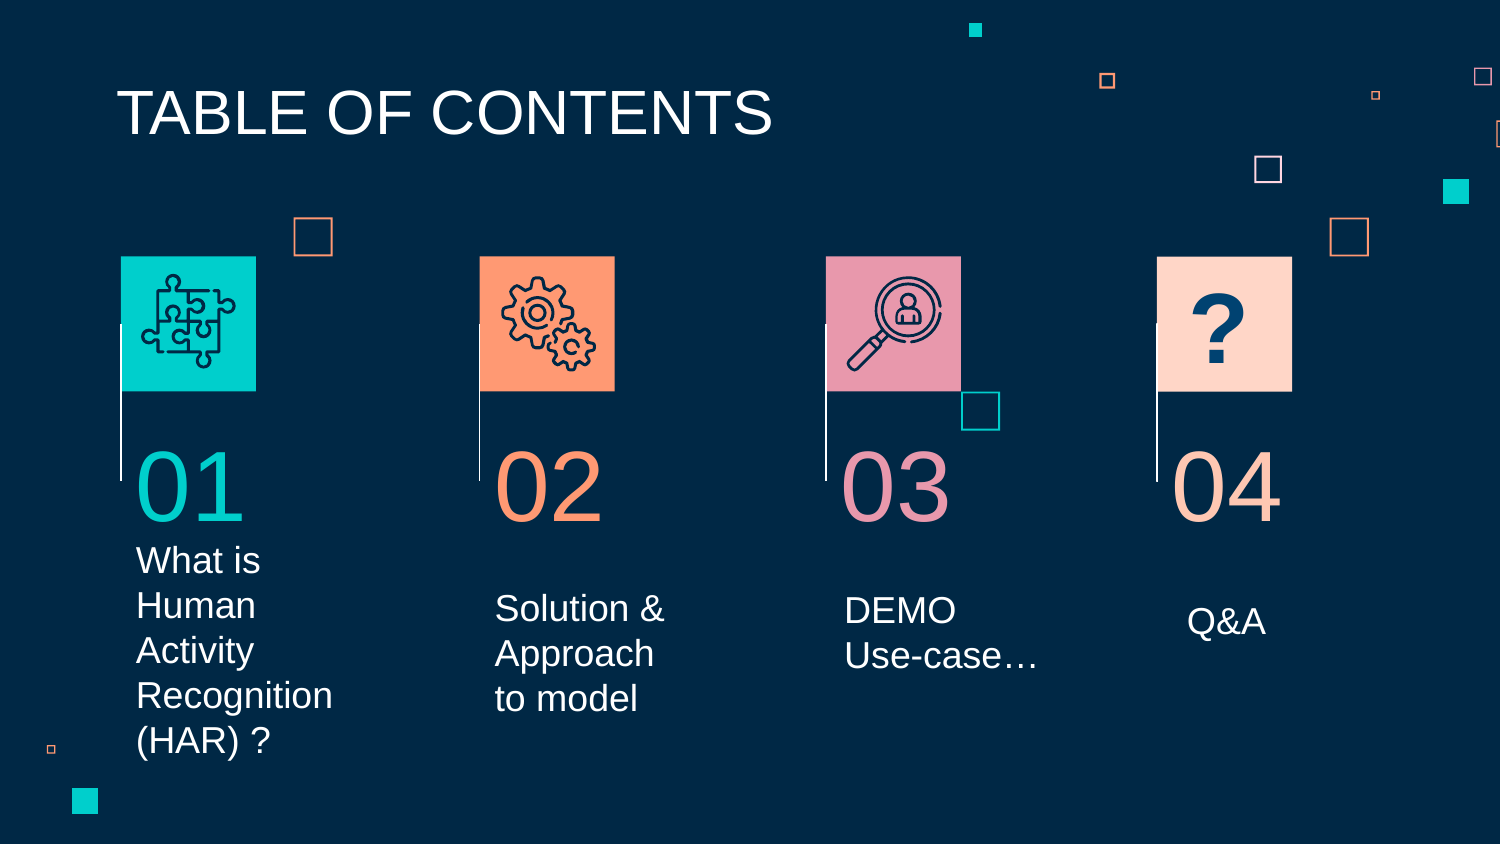

TABLE OF CONTENTS

?

01
02
03
04
# What is Human Activity Recognition (HAR) ?
DEMO
Use-case…
Q&A
Solution & Approach to model